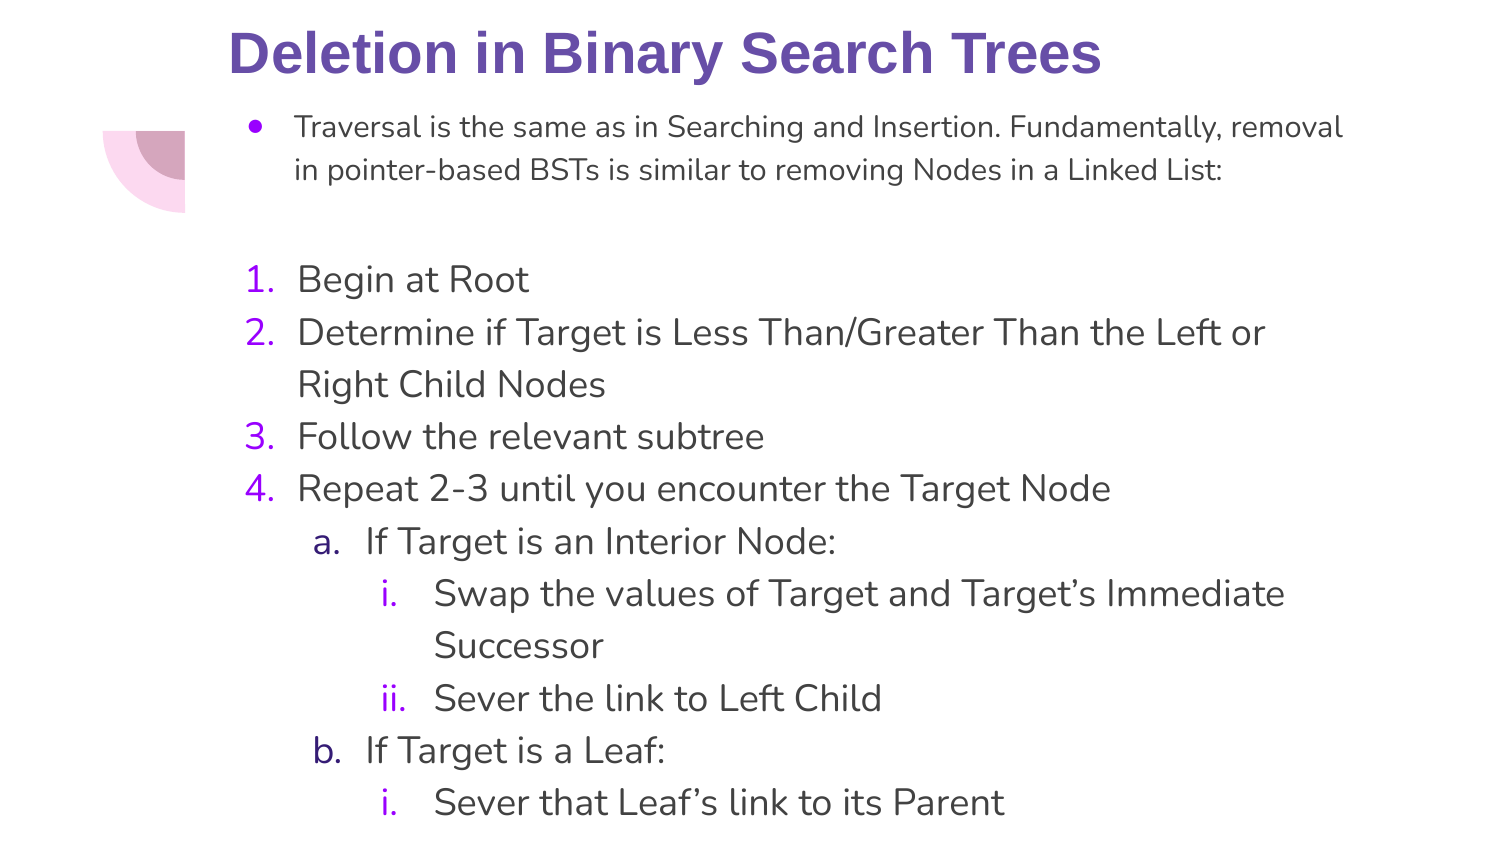

# Deletion in Binary Search Trees
Traversal is the same as in Searching and Insertion. Fundamentally, removal in pointer-based BSTs is similar to removing Nodes in a Linked List:
Begin at Root
Determine if Target is Less Than/Greater Than the Left or Right Child Nodes
Follow the relevant subtree
Repeat 2-3 until you encounter the Target Node
If Target is an Interior Node:
Swap the values of Target and Target’s Immediate Successor
Sever the link to Left Child
If Target is a Leaf:
Sever that Leaf’s link to its Parent